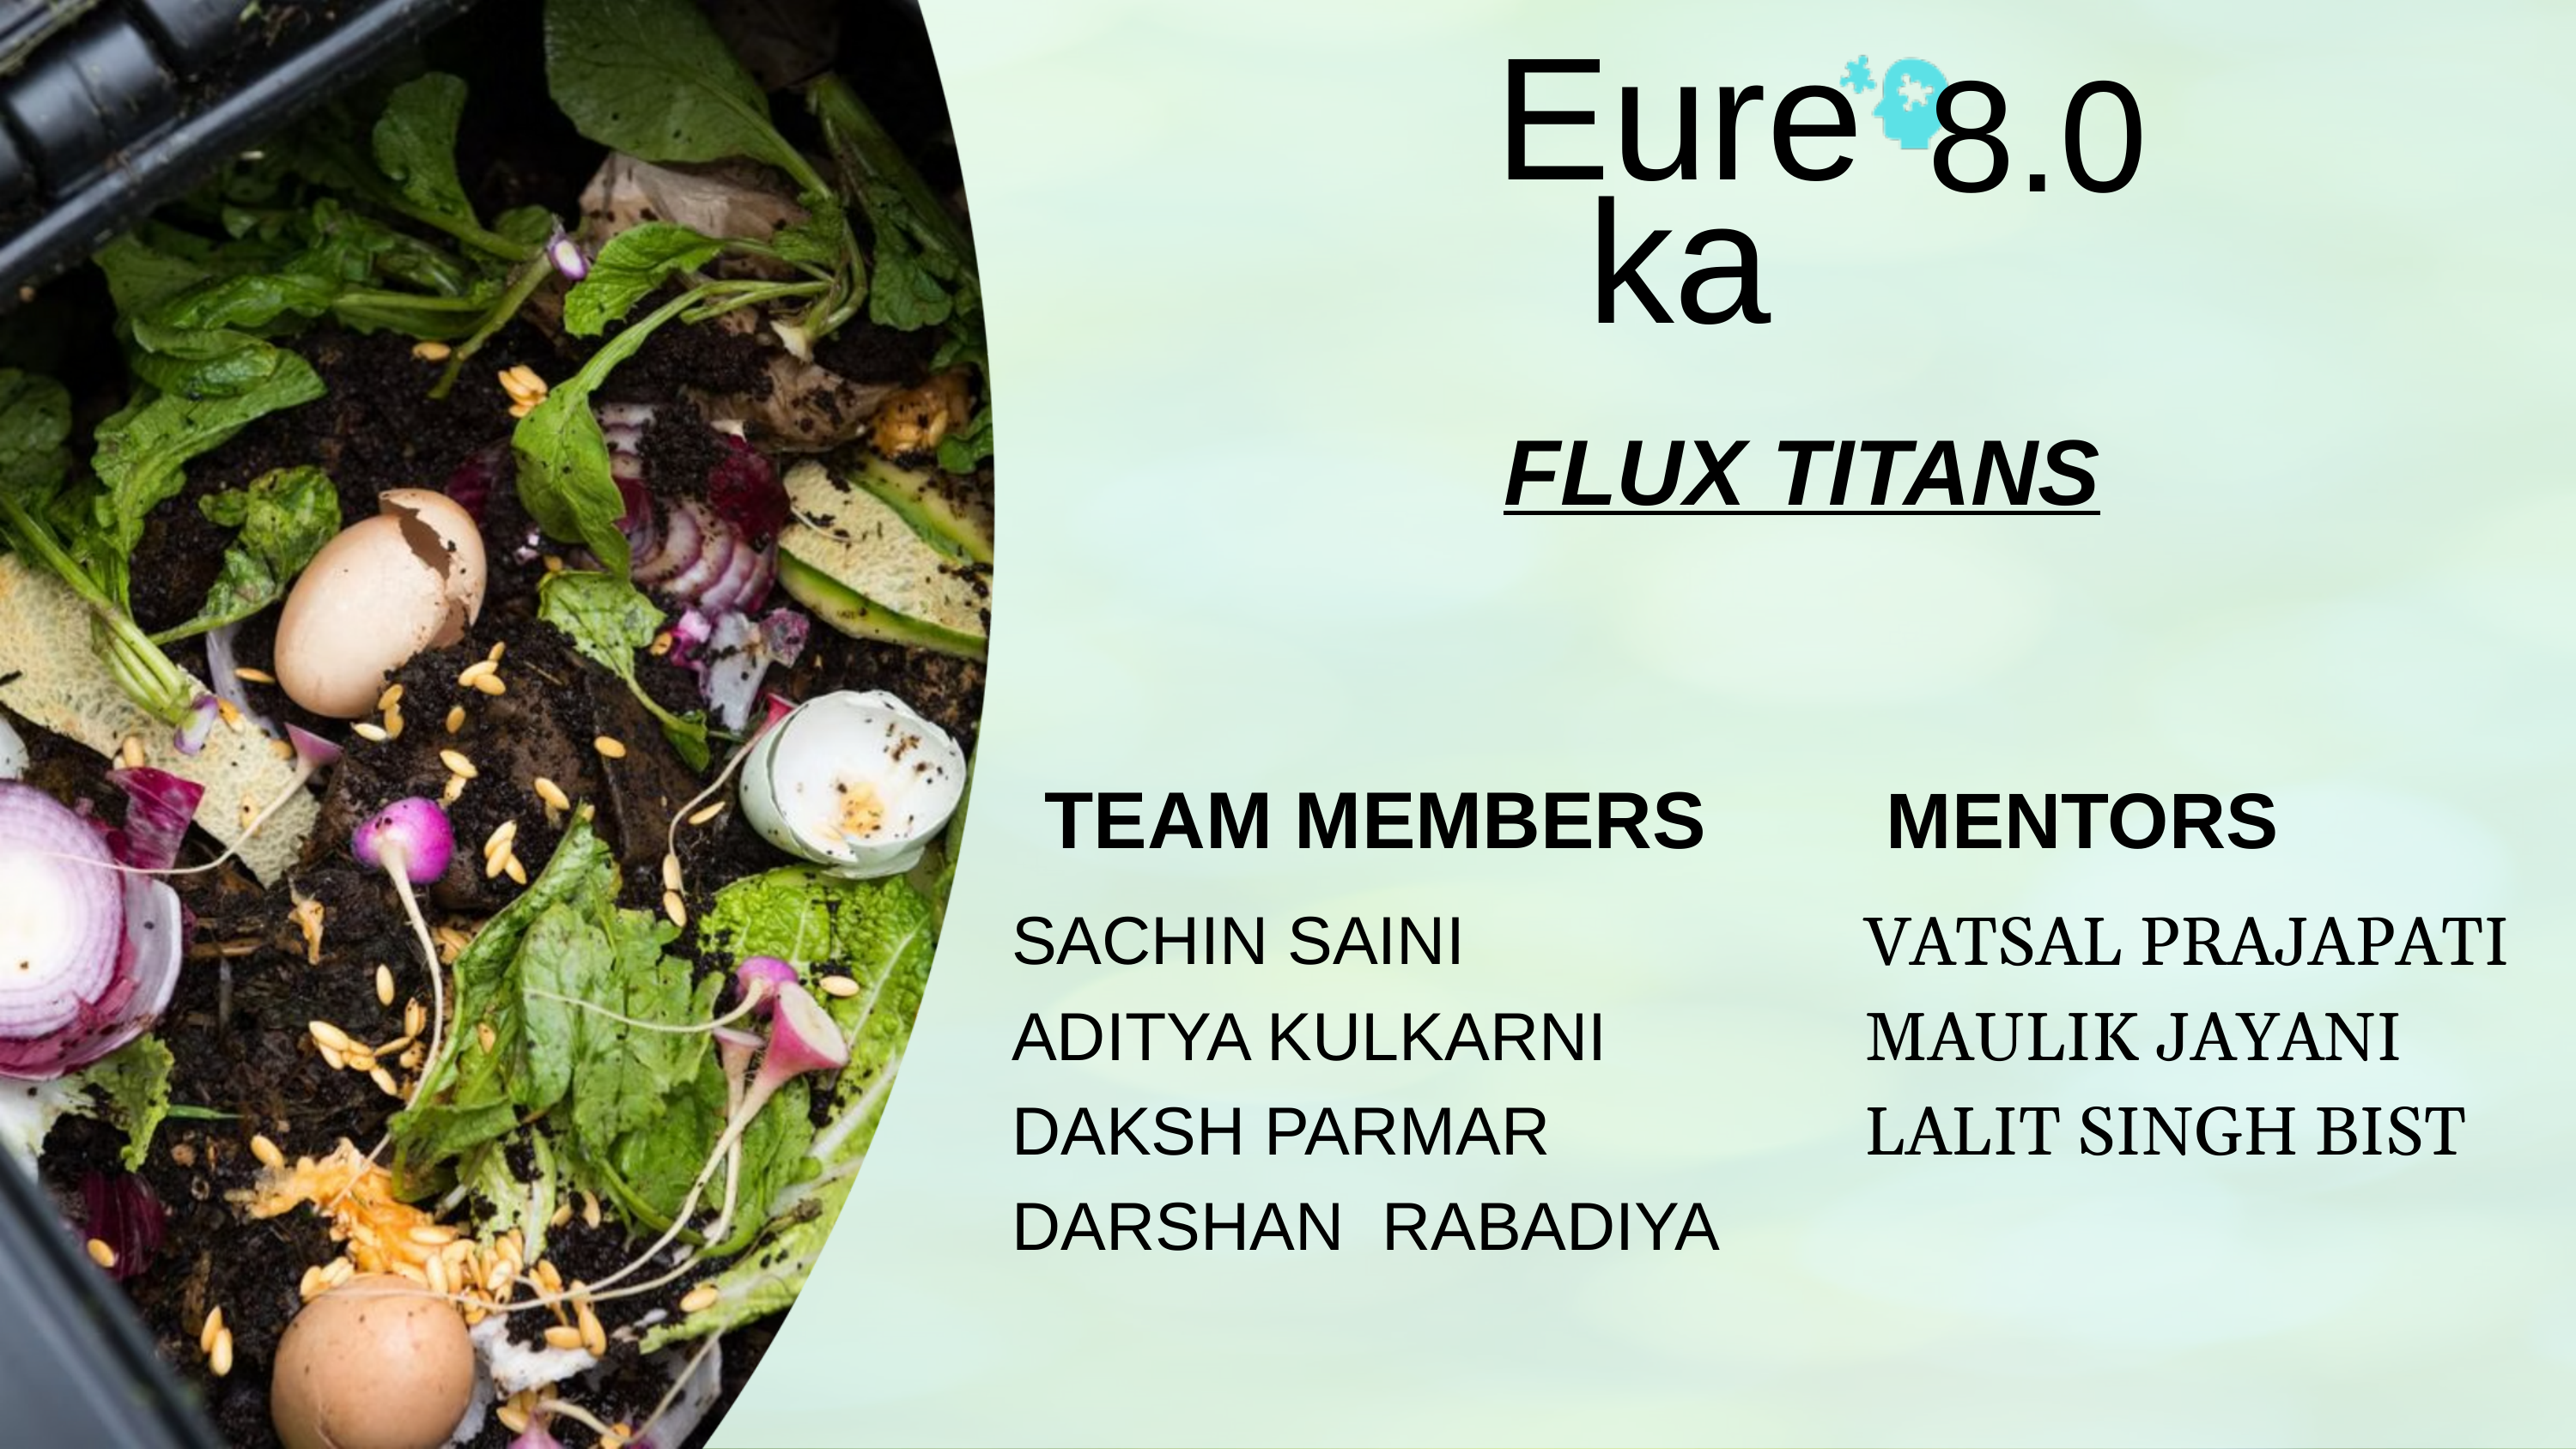

Eureka
8.0
FLUX TITANS
TEAM MEMBERS
MENTORS
SACHIN SAINI
ADITYA KULKARNI
DAKSH PARMAR
DARSHAN  RABADIYA
VATSAL PRAJAPATI
MAULIK JAYANI
LALIT SINGH BIST